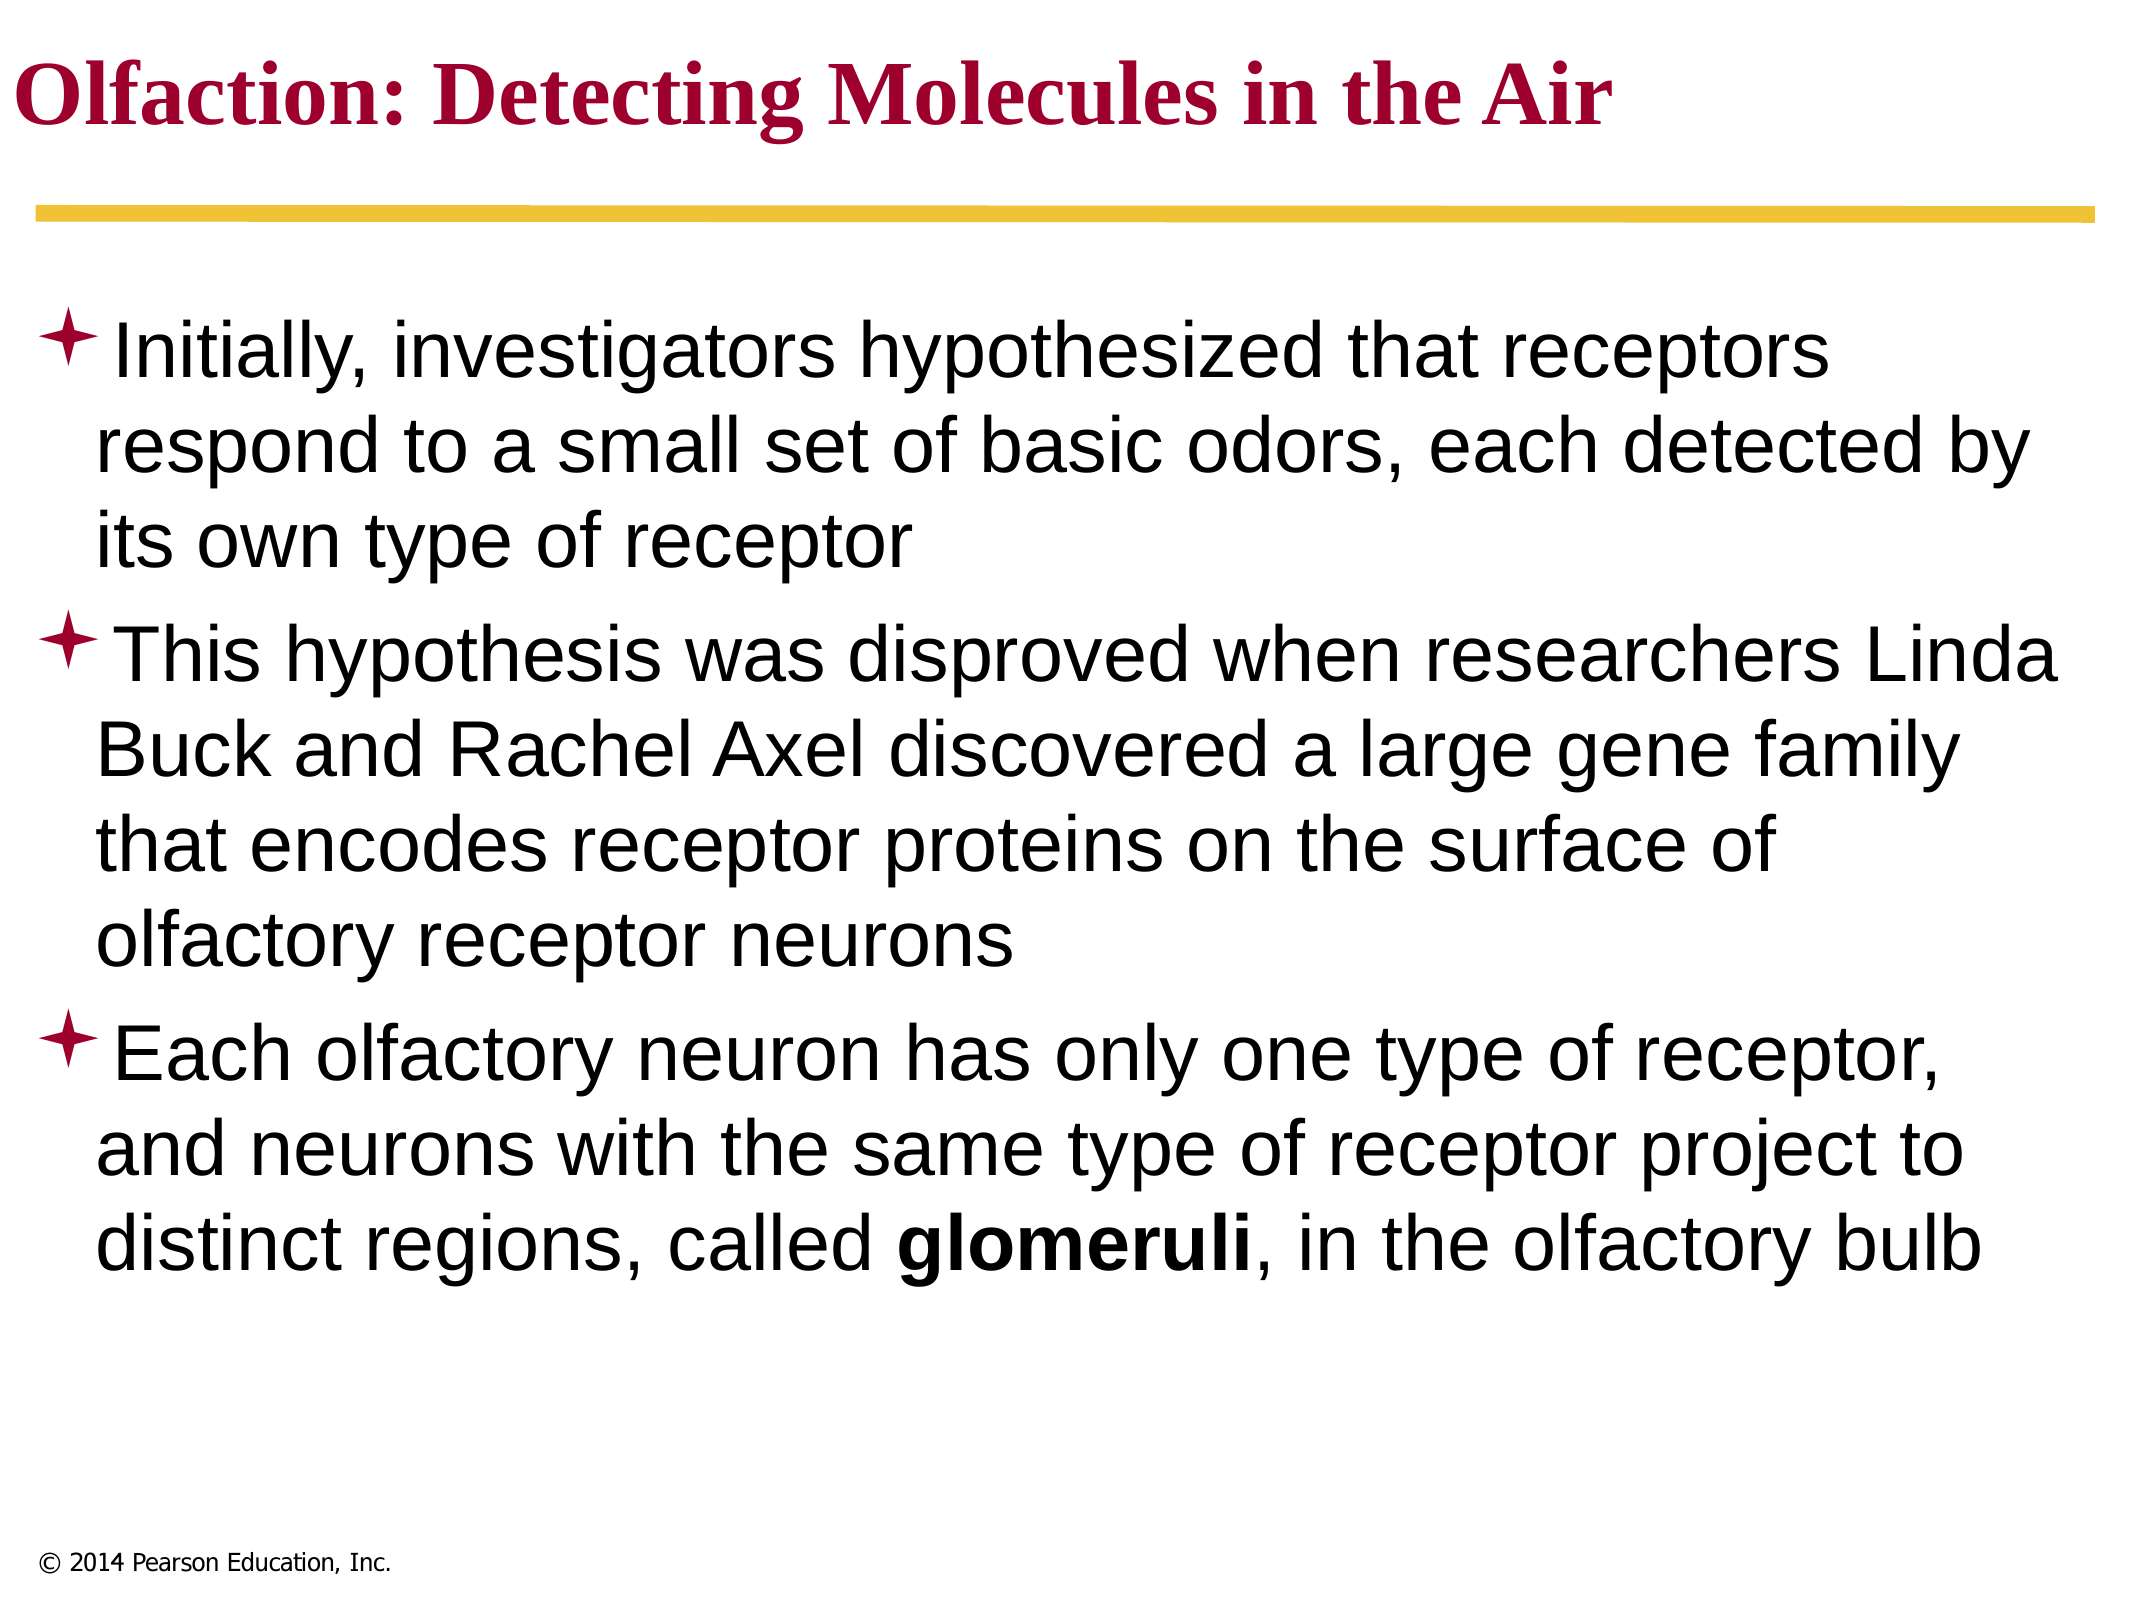

Olfaction: Detecting Molecules in the Air
Initially, investigators hypothesized that receptors respond to a small set of basic odors, each detected by its own type of receptor
This hypothesis was disproved when researchers Linda Buck and Rachel Axel discovered a large gene family that encodes receptor proteins on the surface of olfactory receptor neurons
Each olfactory neuron has only one type of receptor, and neurons with the same type of receptor project to distinct regions, called glomeruli, in the olfactory bulb